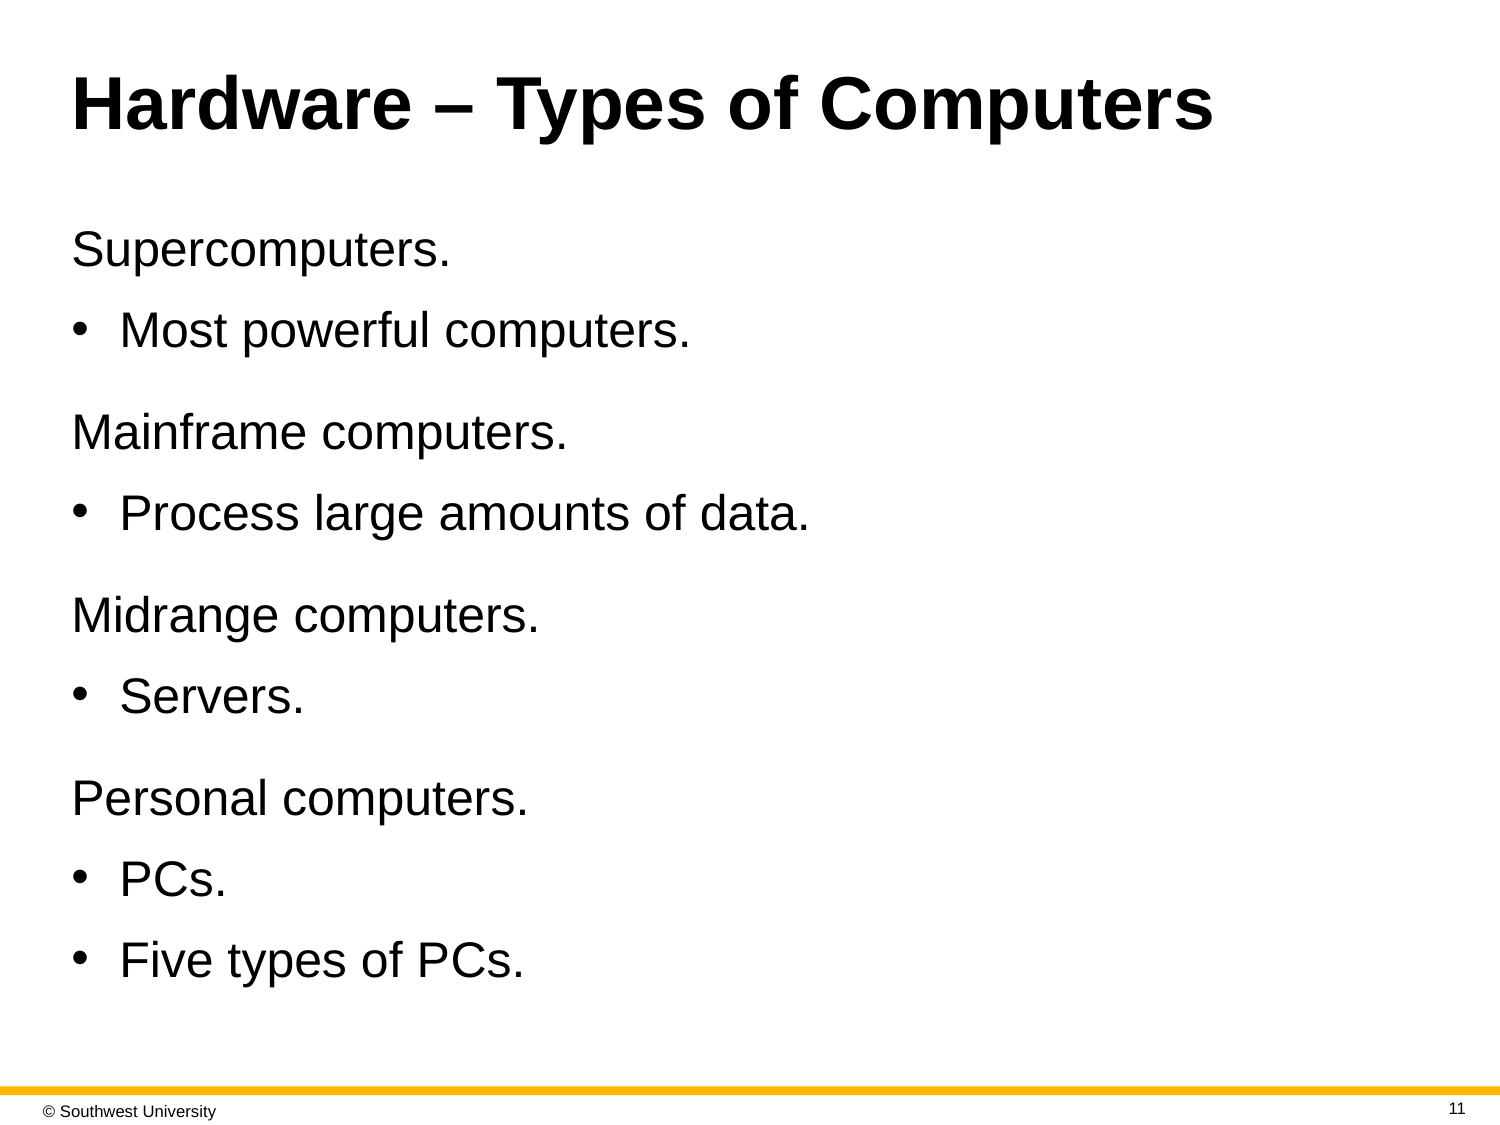

# Hardware – Types of Computers
Supercomputers.
Most powerful computers.
Mainframe computers.
Process large amounts of data.
Midrange computers.
Servers.
Personal computers.
P Cs.
Five types of P Cs.
11